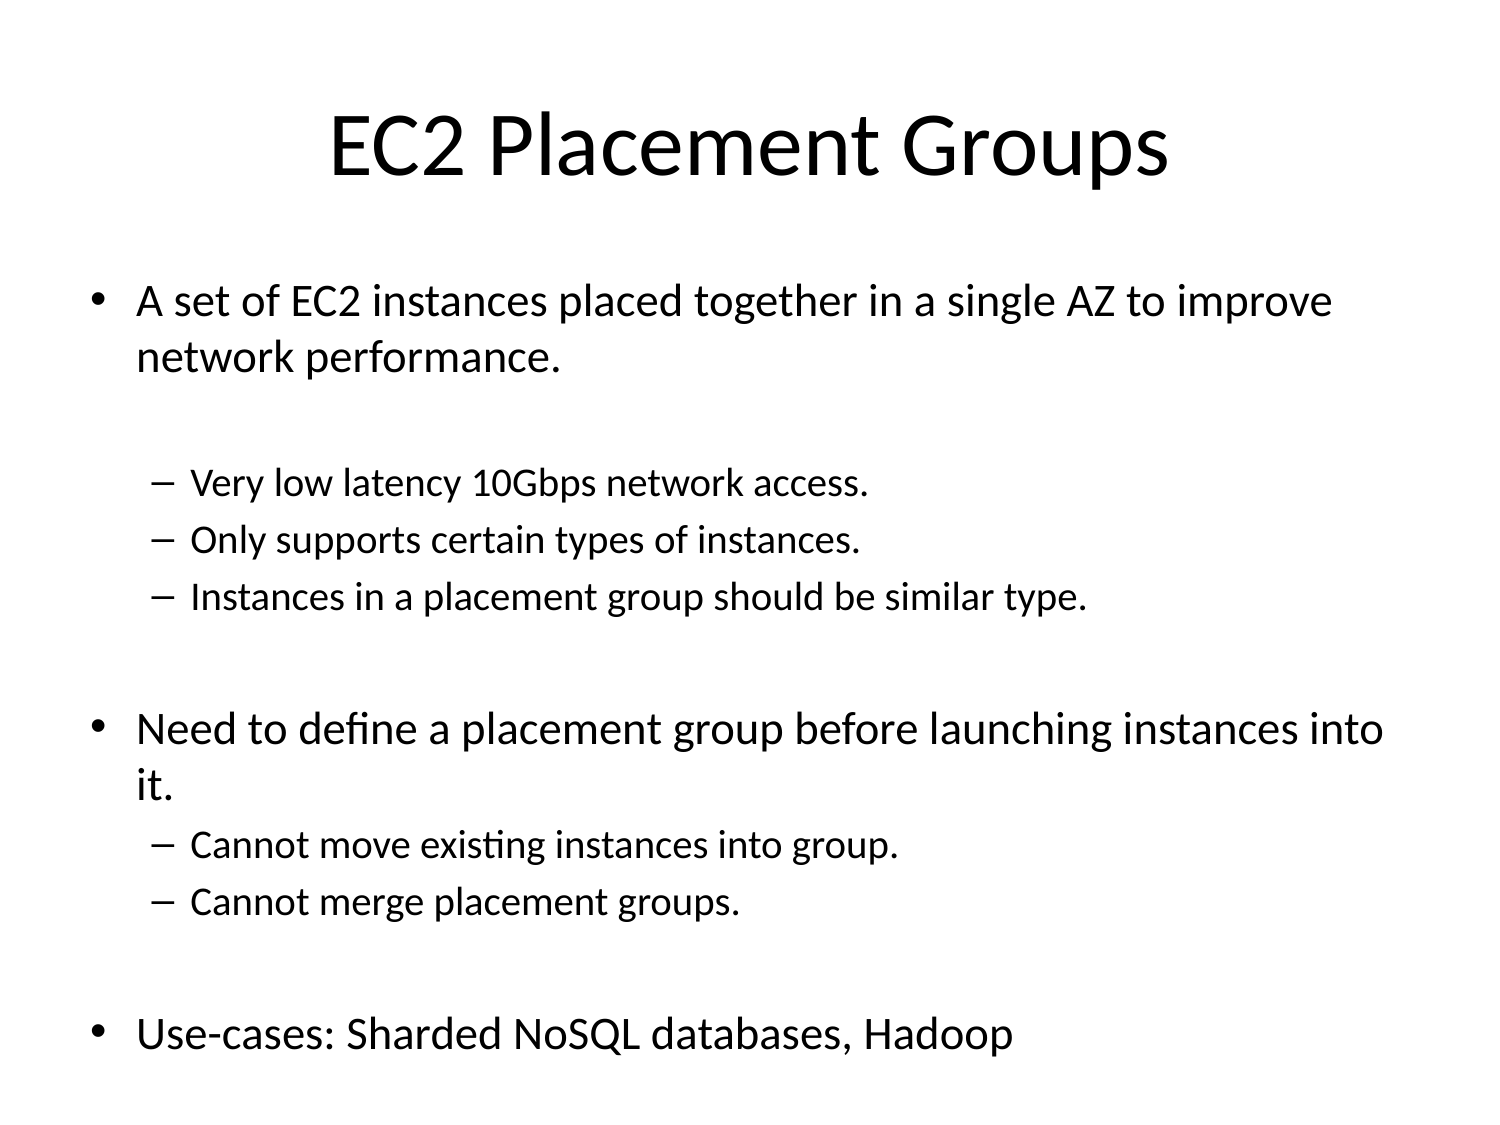

# EC2 Placement Groups
A set of EC2 instances placed together in a single AZ to improve network performance.

Very low latency 10Gbps network access.
Only supports certain types of instances.
Instances in a placement group should be similar type.

Need to define a placement group before launching instances into it.
Cannot move existing instances into group.
Cannot merge placement groups.

Use-cases: Sharded NoSQL databases, Hadoop